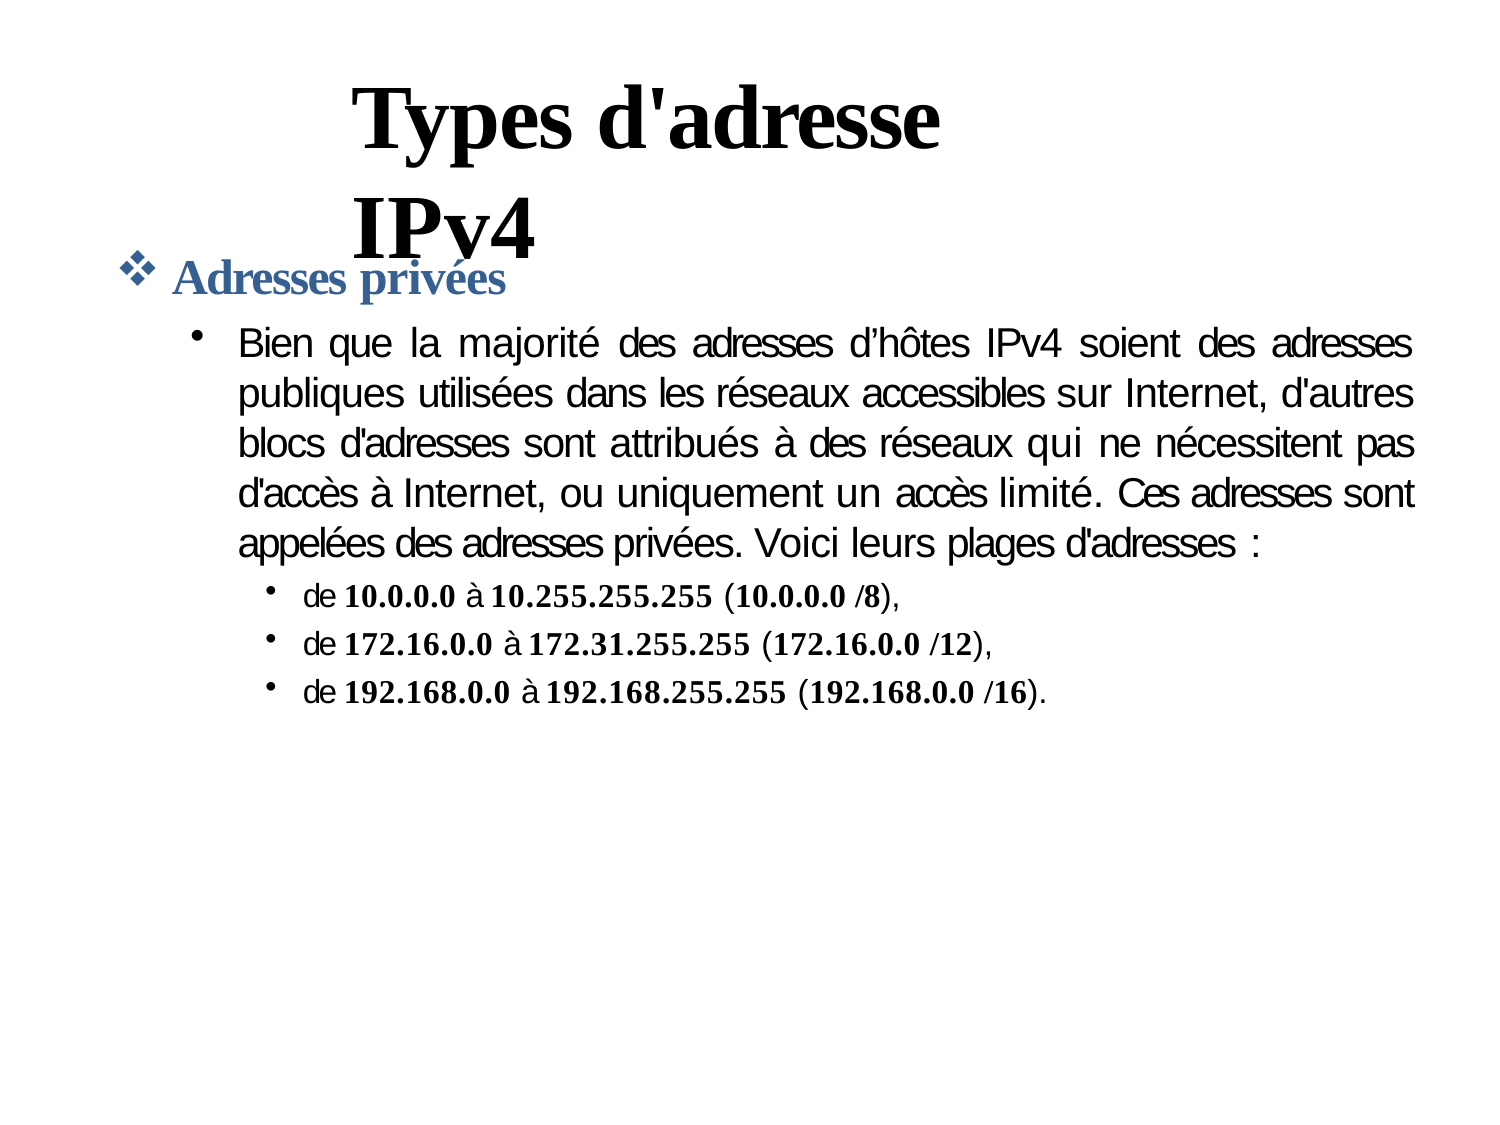

# Types d'adresse IPv4
Adresses privées
Bien que la majorité des adresses d’hôtes IPv4 soient des adresses  publiques utilisées dans les réseaux accessibles sur Internet, d'autres  blocs d'adresses sont attribués à des réseaux qui ne nécessitent pas  d'accès à Internet, ou uniquement un accès limité. Ces adresses sont  appelées des adresses privées. Voici leurs plages d'adresses :
de 10.0.0.0 à 10.255.255.255 (10.0.0.0 /8),
de 172.16.0.0 à 172.31.255.255 (172.16.0.0 /12),
de 192.168.0.0 à 192.168.255.255 (192.168.0.0 /16).